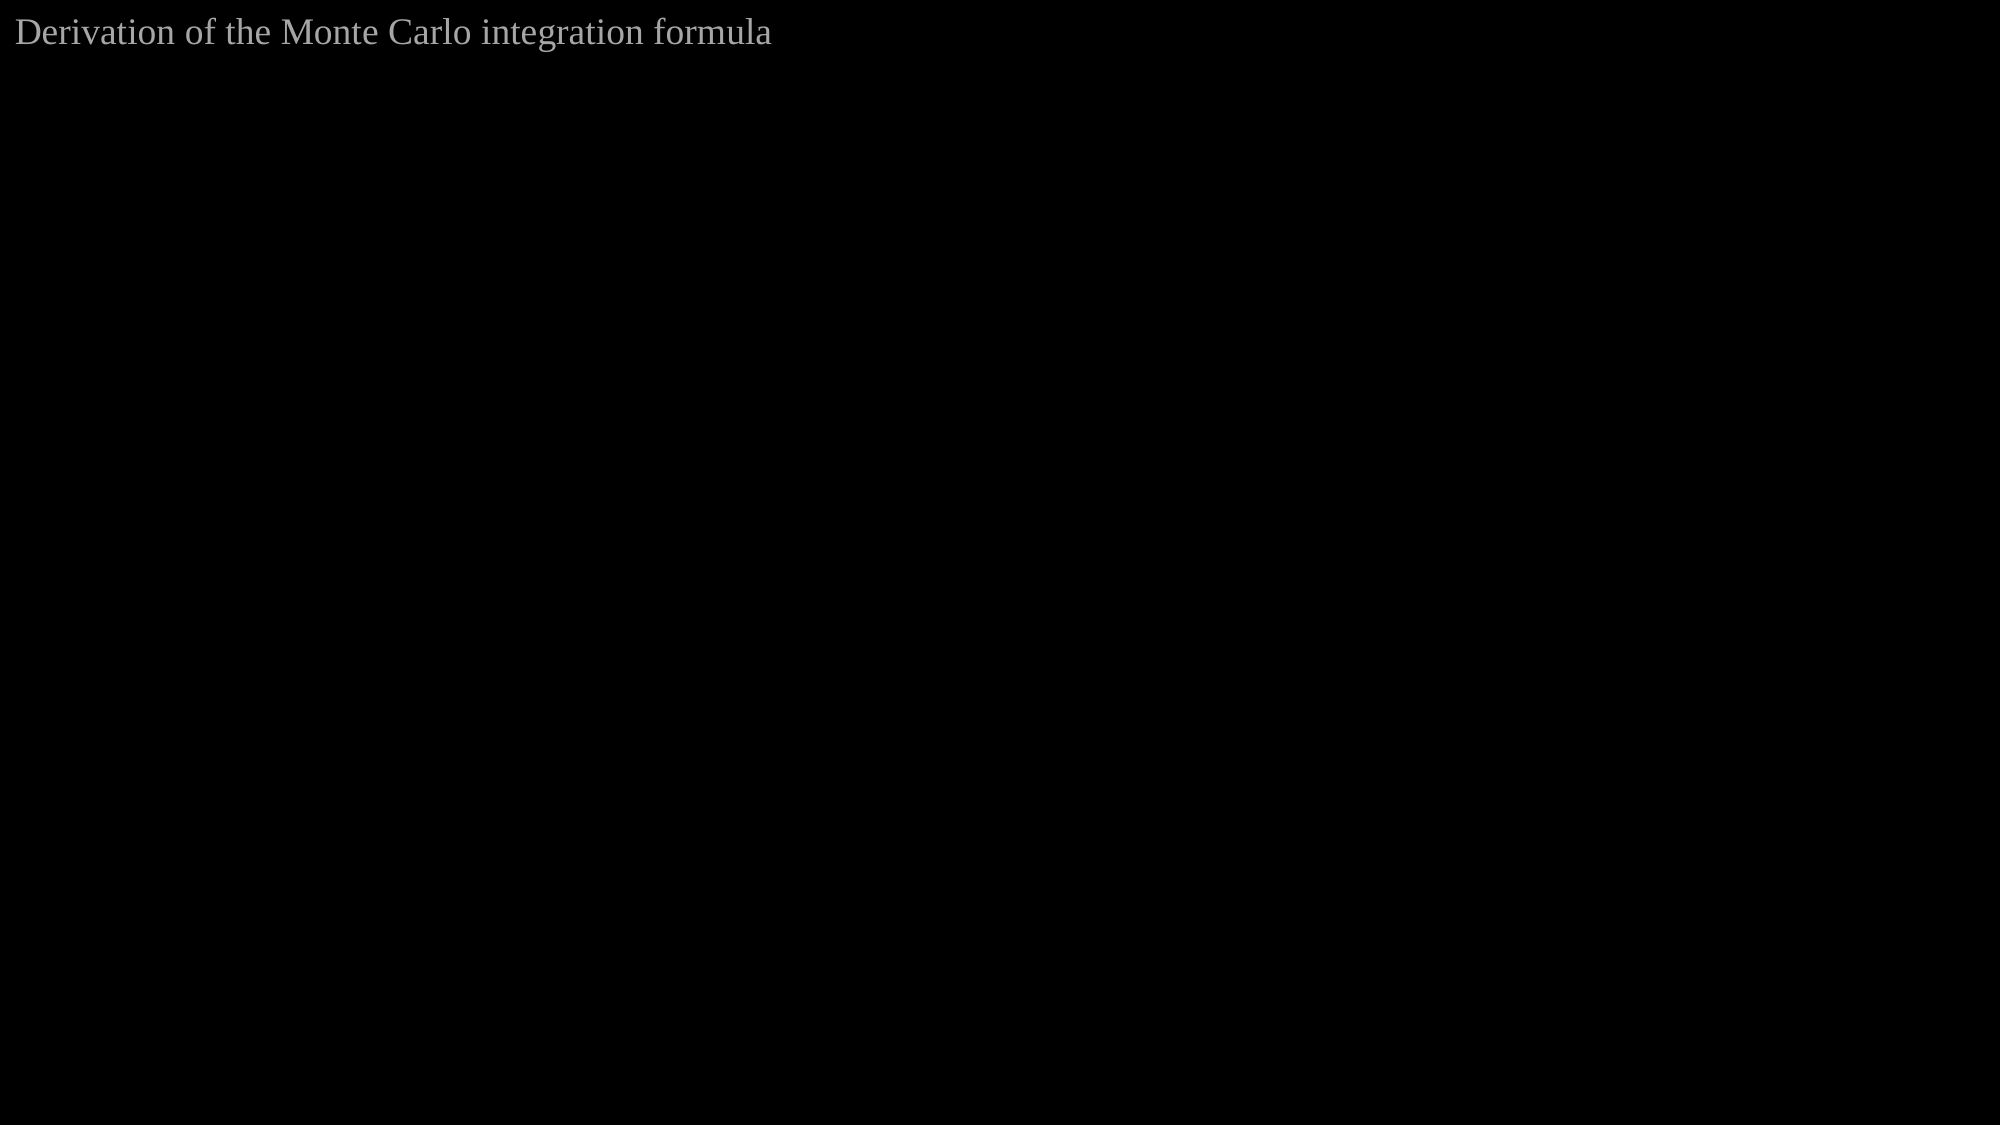

Derivation of the Monte Carlo integration formula